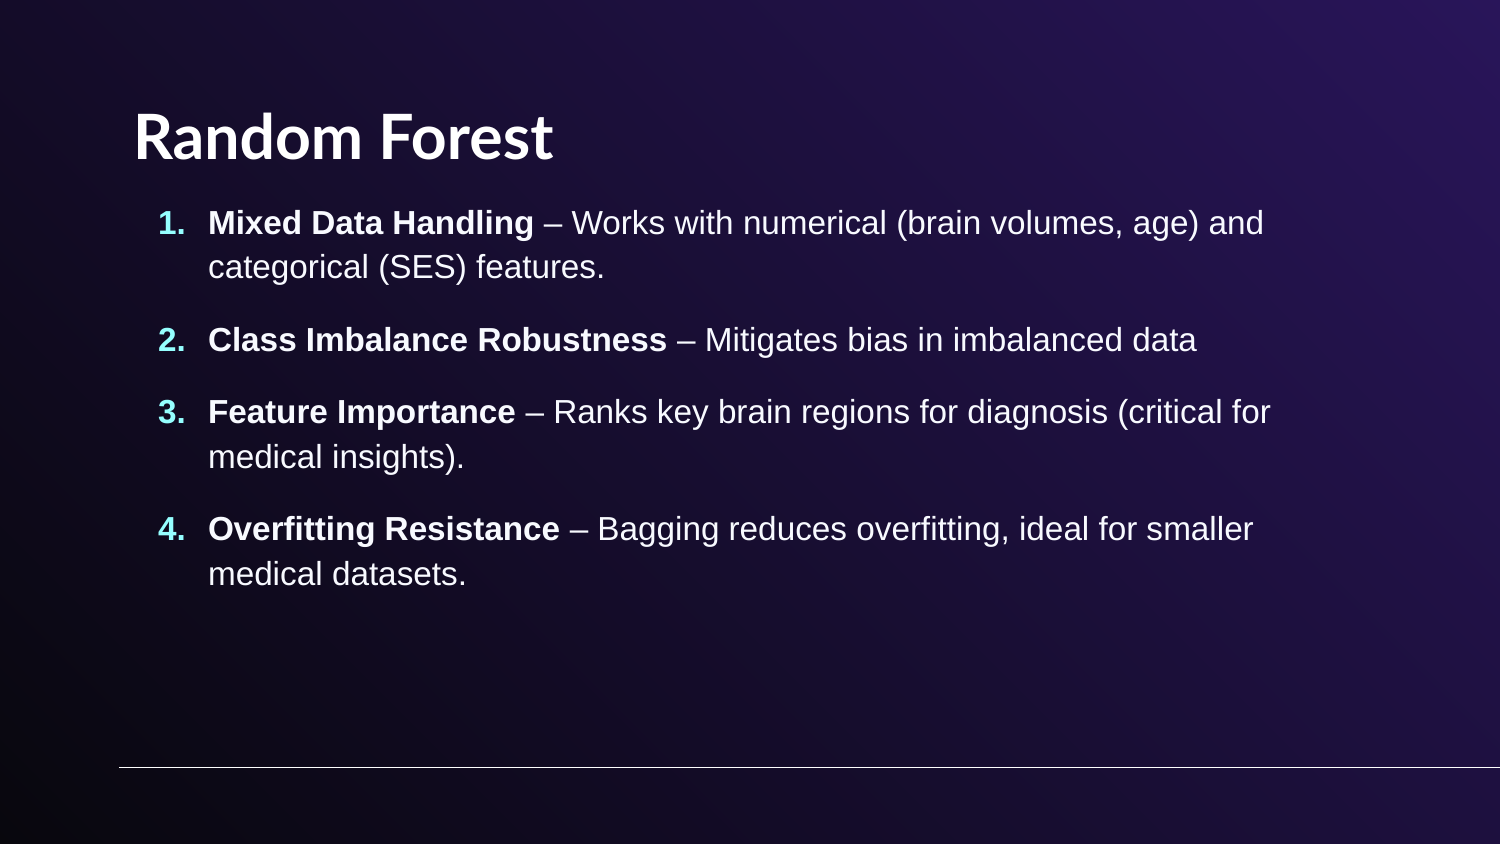

# Random Forest
Mixed Data Handling – Works with numerical (brain volumes, age) and categorical (SES) features.
Class Imbalance Robustness – Mitigates bias in imbalanced data
Feature Importance – Ranks key brain regions for diagnosis (critical for medical insights).
Overfitting Resistance – Bagging reduces overfitting, ideal for smaller medical datasets.